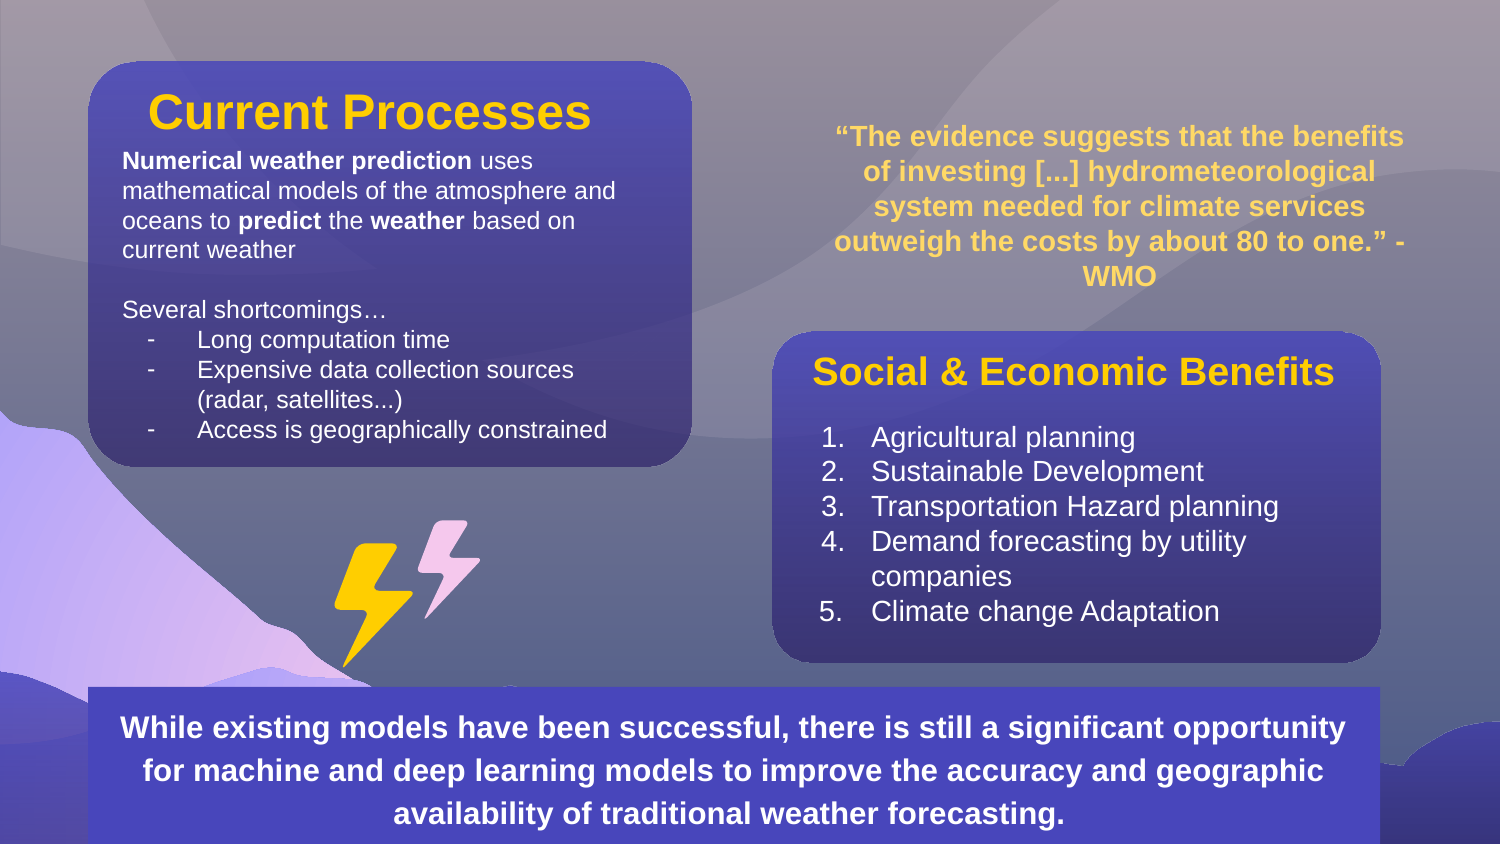

Current Processes

“The evidence suggests that the benefits of investing [...] hydrometeorological system needed for climate services outweigh the costs by about 80 to one.” - WMO
Numerical weather prediction uses mathematical models of the atmosphere and oceans to predict the weather based on current weather

Several shortcomings…
Long computation time
Expensive data collection sources (radar, satellites...)
Access is geographically constrained

# Social & Economic Benefits
Agricultural planning
Sustainable Development
Transportation Hazard planning
Demand forecasting by utility companies
Climate change Adaptation

While existing models have been successful, there is still a significant opportunity for machine and deep learning models to improve the accuracy and geographic availability of traditional weather forecasting.